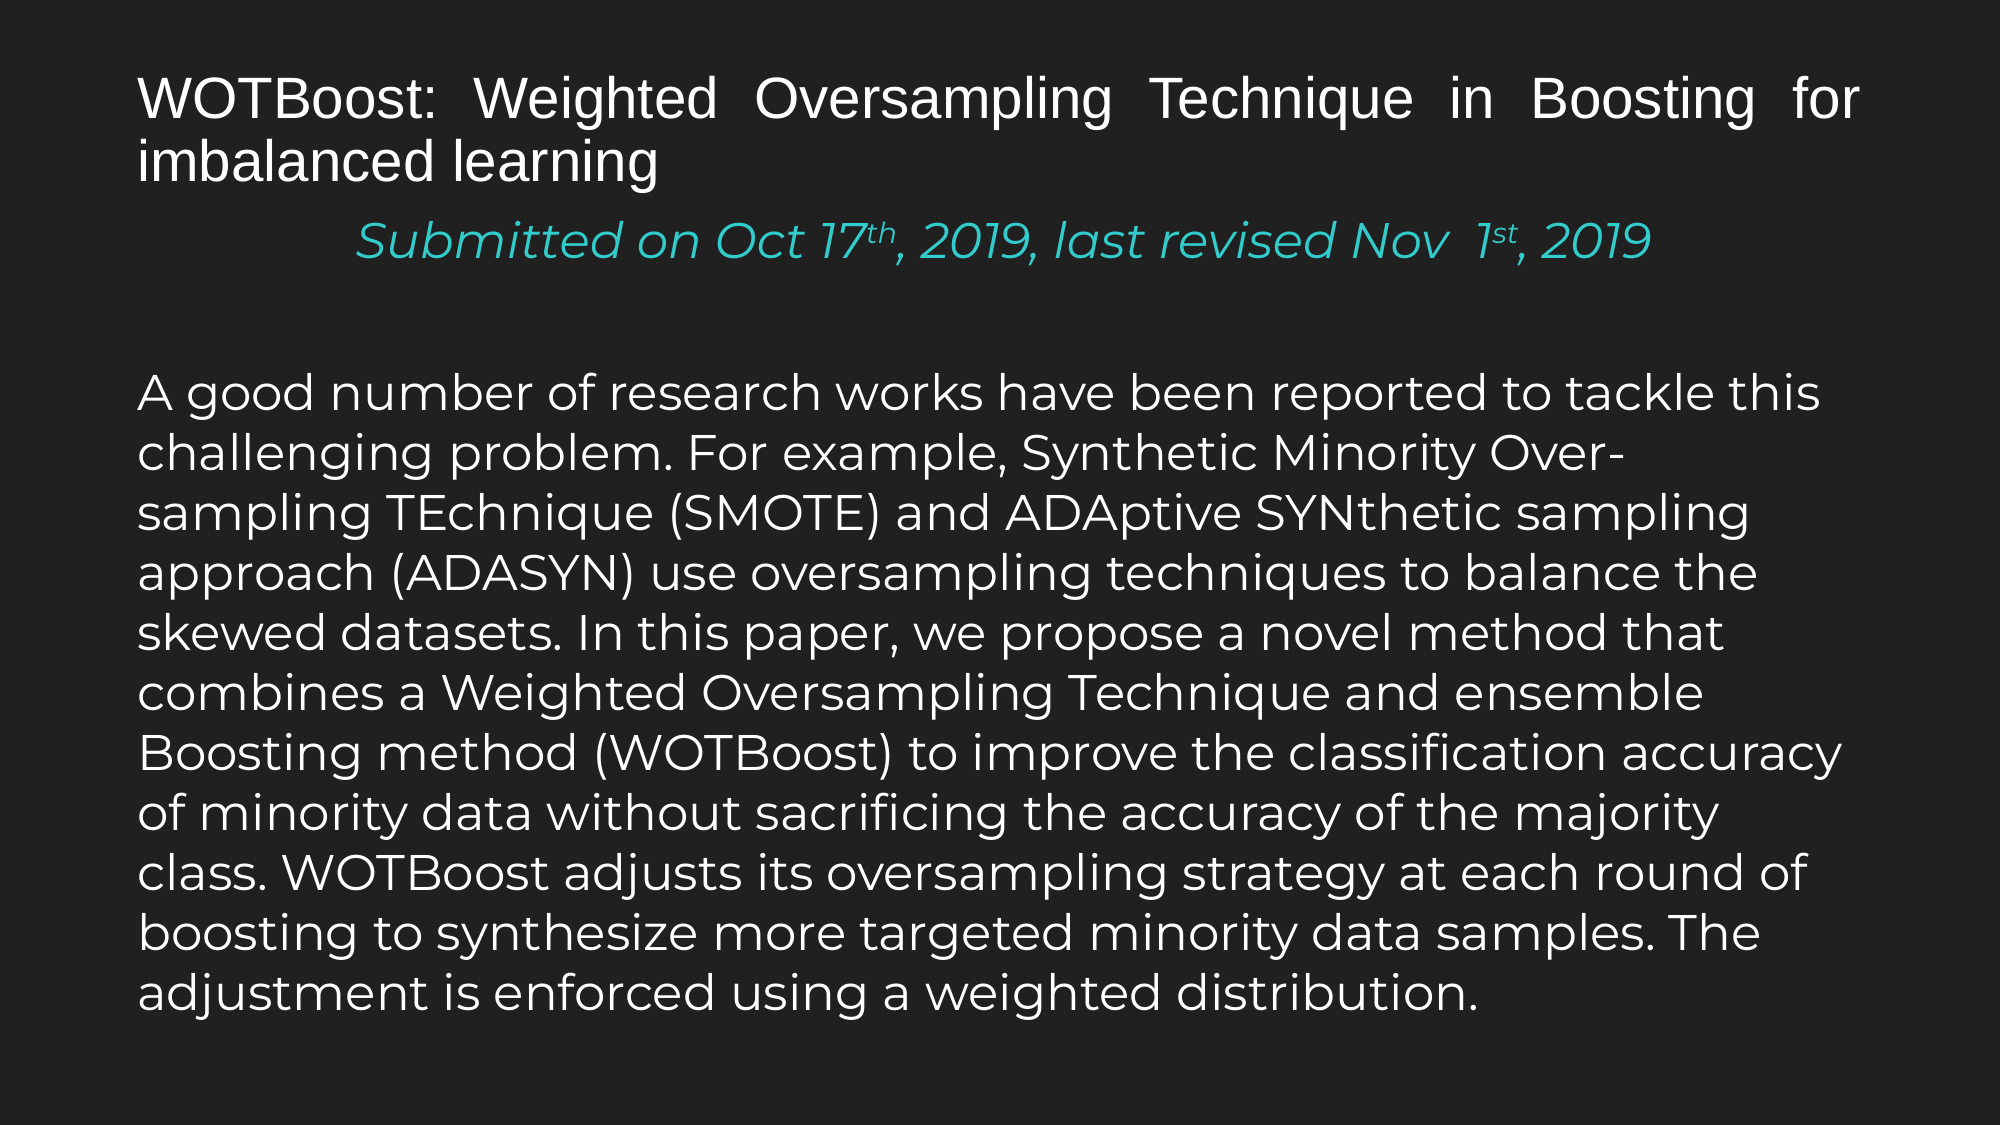

# WOTBoost: Weighted Oversampling Technique in Boosting for imbalanced learning
Submitted on Oct 17th, 2019, last revised Nov  1st, 2019
A good number of research works have been reported to tackle this challenging problem. For example, Synthetic Minority Over-sampling TEchnique (SMOTE) and ADAptive SYNthetic sampling approach (ADASYN) use oversampling techniques to balance the skewed datasets. In this paper, we propose a novel method that combines a Weighted Oversampling Technique and ensemble Boosting method (WOTBoost) to improve the classification accuracy of minority data without sacrificing the accuracy of the majority class. WOTBoost adjusts its oversampling strategy at each round of boosting to synthesize more targeted minority data samples. The adjustment is enforced using a weighted distribution.